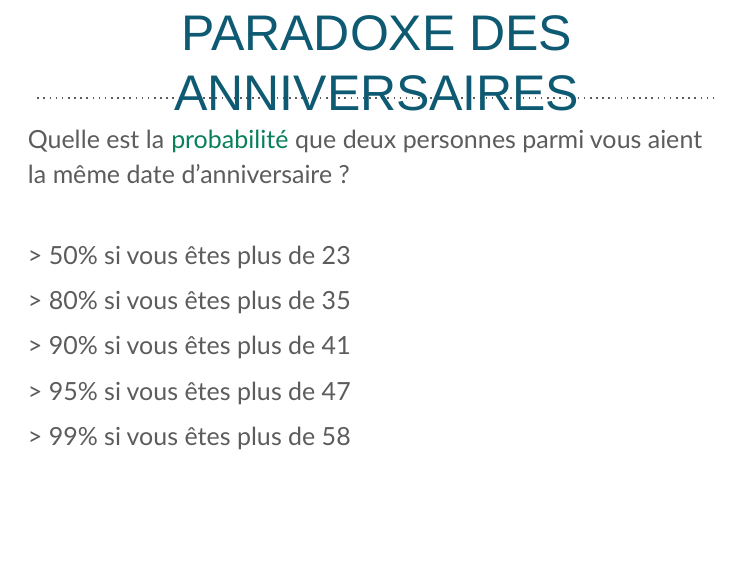

# PARADOXE DES ANNIVERSAIRES
Paradoxe des anniversaires

Quelle est la probabilité que deux personnes parmi vous aient la même date d’anniversaire ?

> 50% si vous êtes plus de 23
> 80% si vous êtes plus de 35
> 90% si vous êtes plus de 41
> 95% si vous êtes plus de 47
> 99% si vous êtes plus de 58